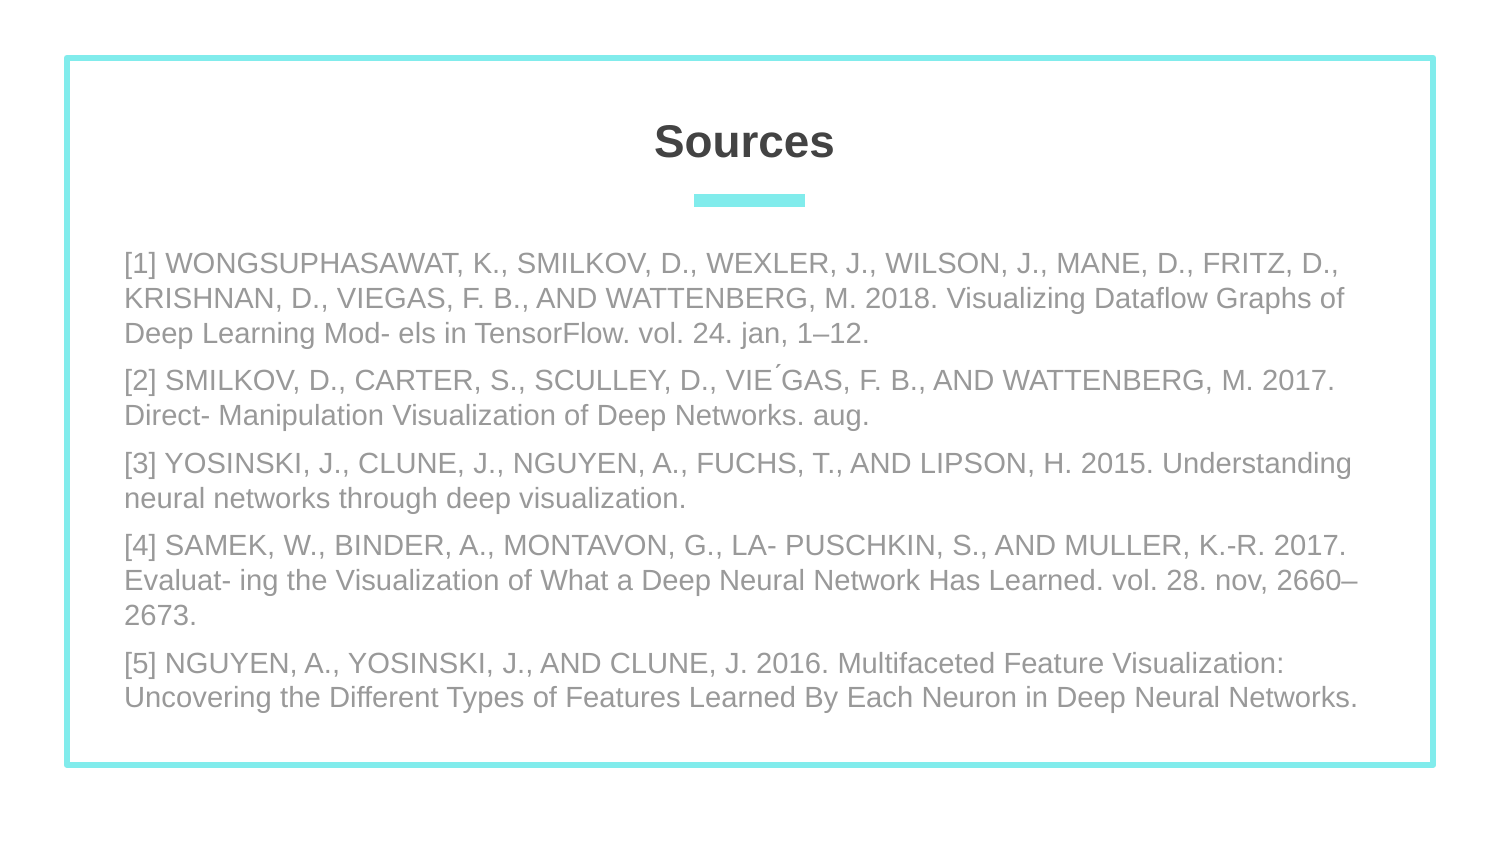

# Sources
[1] WONGSUPHASAWAT, K., SMILKOV, D., WEXLER, J., WILSON, J., MANE, D., FRITZ, D., KRISHNAN, D., VIEGAS, F. B., AND WATTENBERG, M. 2018. Visualizing Dataflow Graphs of Deep Learning Mod- els in TensorFlow. vol. 24. jan, 1–12.
[2] SMILKOV, D., CARTER, S., SCULLEY, D., VIE ́GAS, F. B., AND WATTENBERG, M. 2017. Direct- Manipulation Visualization of Deep Networks. aug.
[3] YOSINSKI, J., CLUNE, J., NGUYEN, A., FUCHS, T., AND LIPSON, H. 2015. Understanding neural networks through deep visualization.
[4] SAMEK, W., BINDER, A., MONTAVON, G., LA- PUSCHKIN, S., AND MULLER, K.-R. 2017. Evaluat- ing the Visualization of What a Deep Neural Network Has Learned. vol. 28. nov, 2660–2673.
[5] NGUYEN, A., YOSINSKI, J., AND CLUNE, J. 2016. Multifaceted Feature Visualization: Uncovering the Different Types of Features Learned By Each Neuron in Deep Neural Networks.